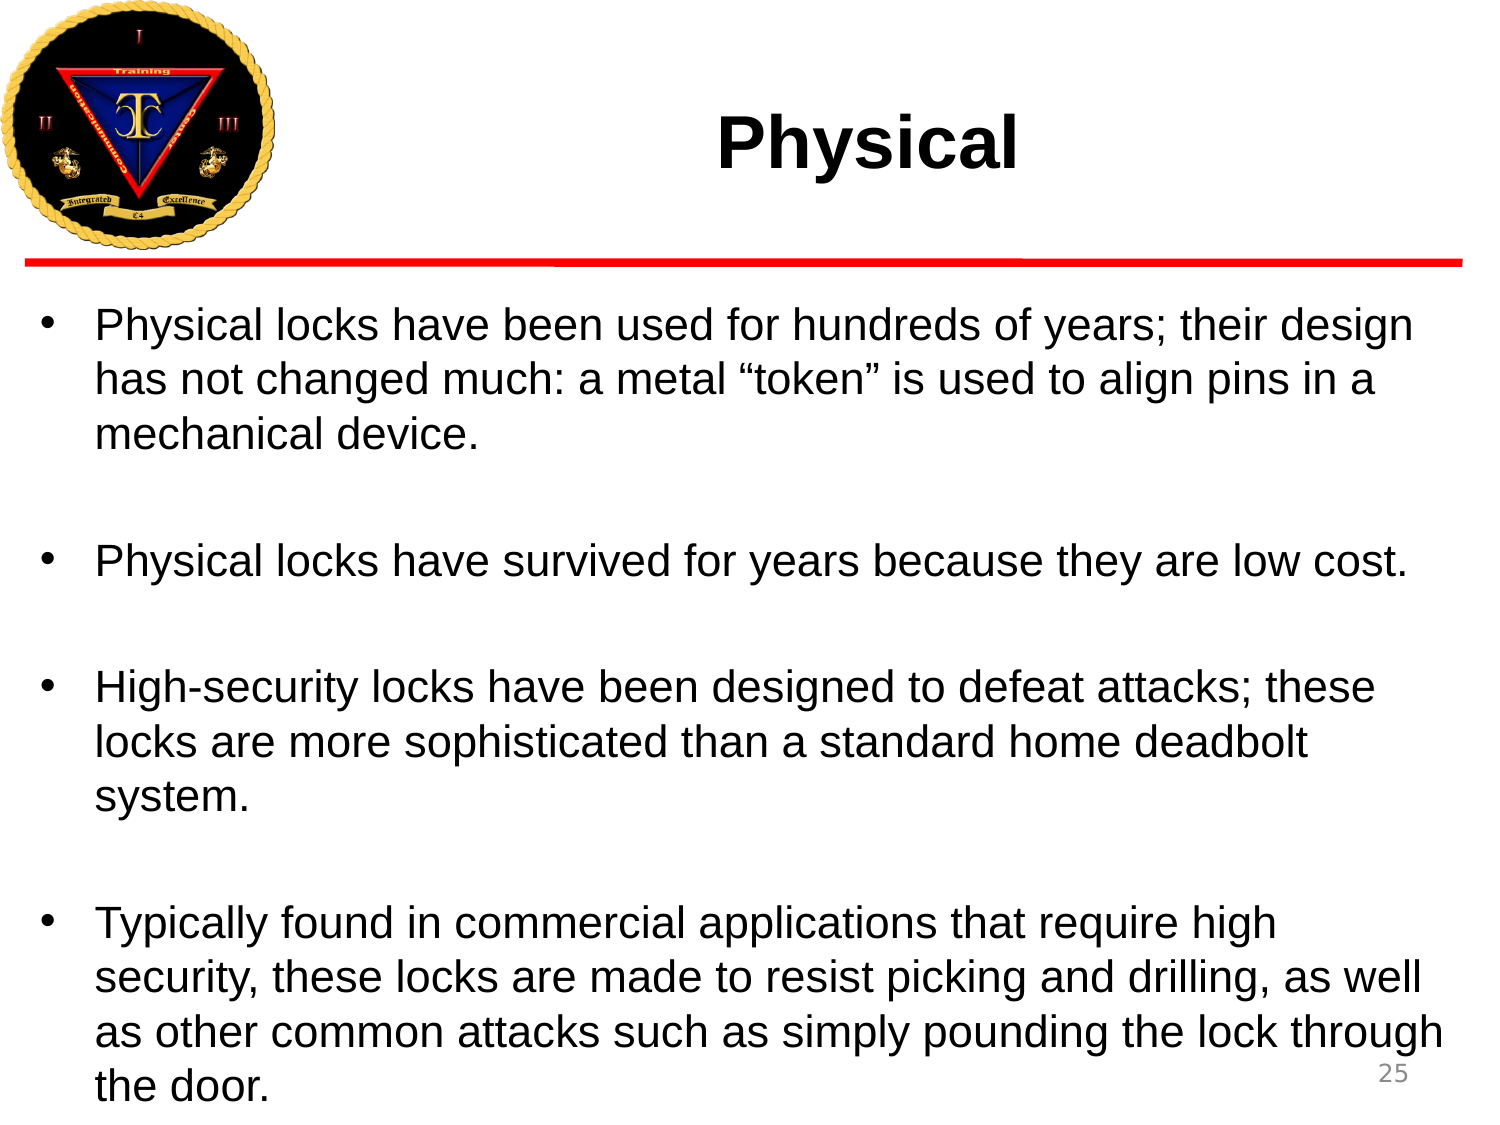

# Physical
Physical locks have been used for hundreds of years; their design has not changed much: a metal “token” is used to align pins in a mechanical device.

Physical locks have survived for years because they are low cost.

High-security locks have been designed to defeat attacks; these locks are more sophisticated than a standard home deadbolt system.

Typically found in commercial applications that require high security, these locks are made to resist picking and drilling, as well as other common attacks such as simply pounding the lock through the door.
25